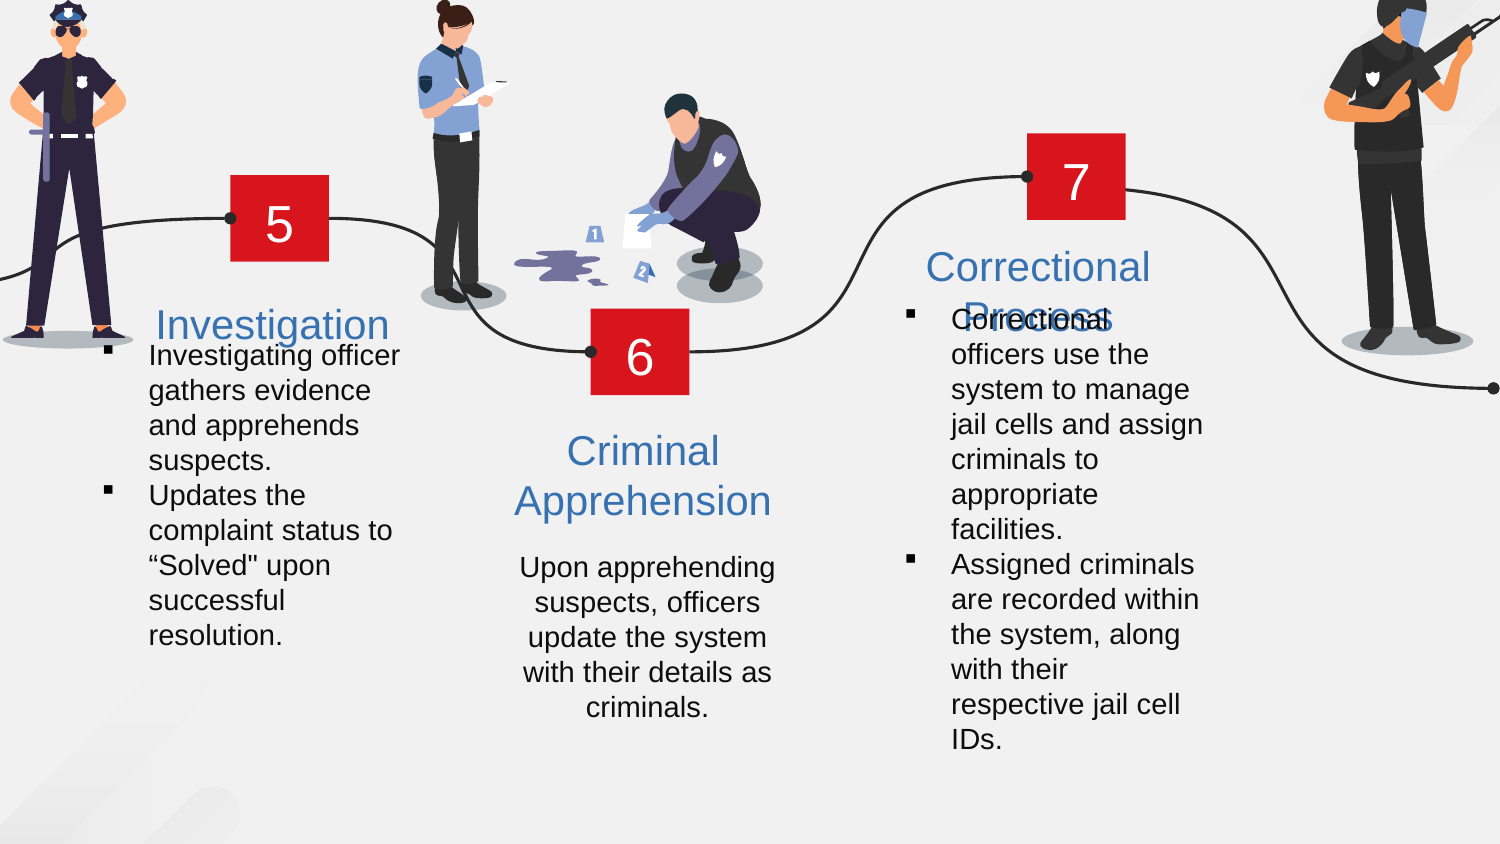

7
5
Correctional Process

Investigation
6
Investigating officer gathers evidence and apprehends suspects.
Updates the complaint status to “Solved" upon successful resolution.

Correctional officers use the system to manage jail cells and assign criminals to appropriate facilities.
Assigned criminals are recorded within the system, along with their respective jail cell IDs.
Criminal Apprehension
Upon apprehending suspects, officers update the system with their details as criminals.